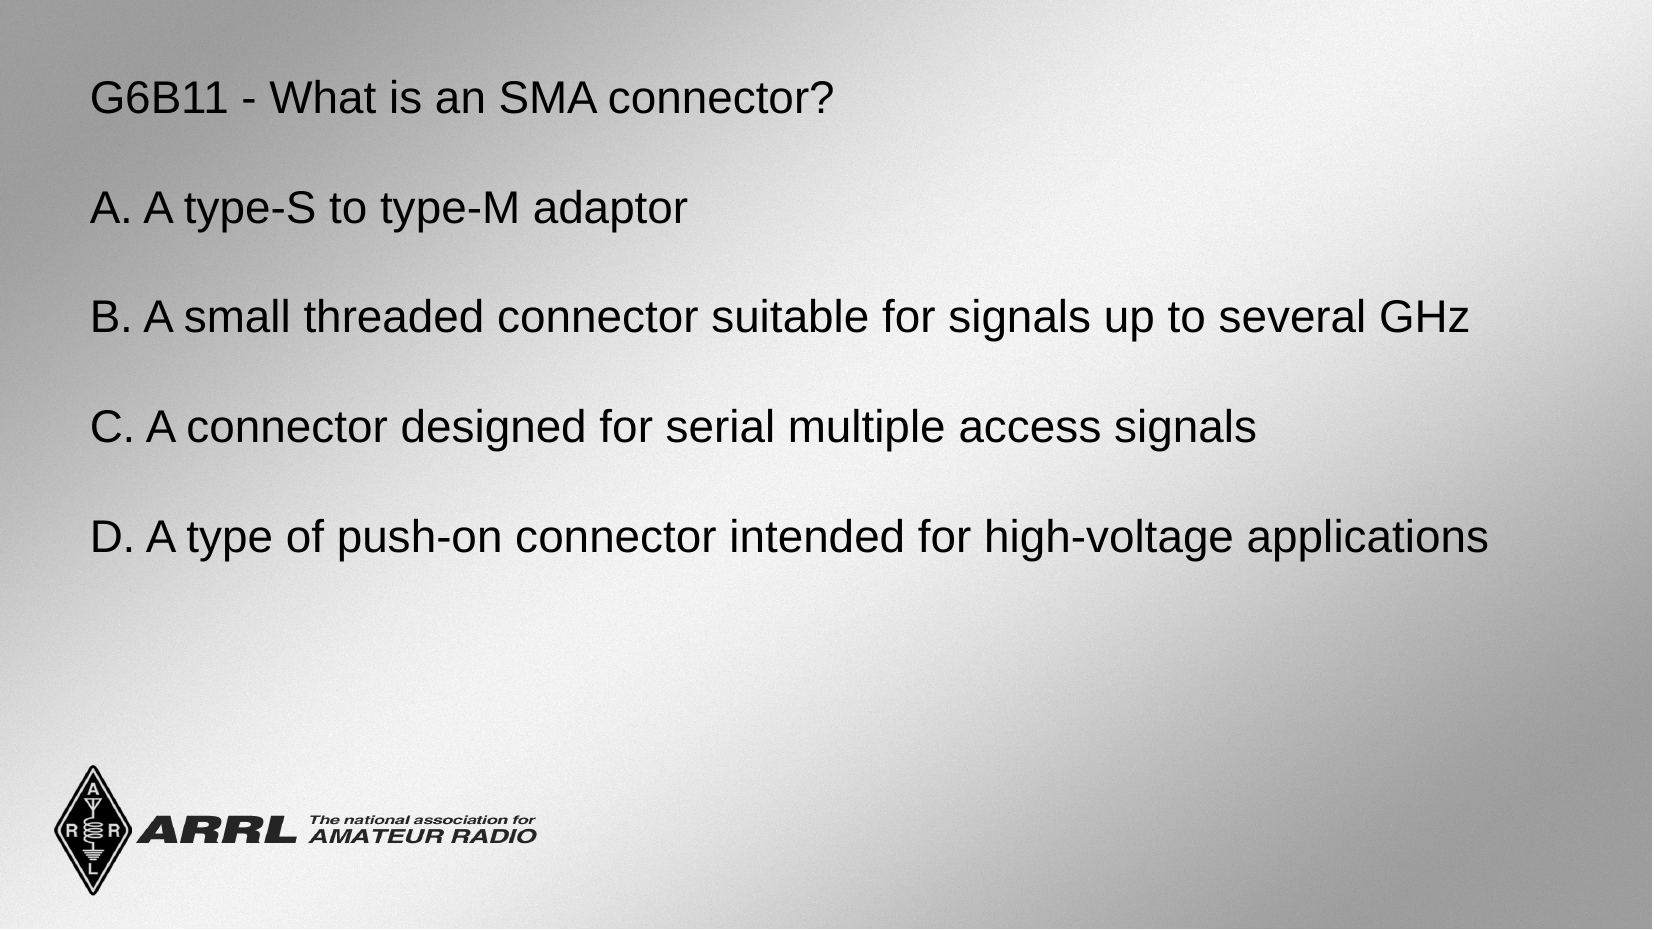

G6B11 - What is an SMA connector?

A. A type-S to type-M adaptor

B. A small threaded connector suitable for signals up to several GHz

C. A connector designed for serial multiple access signals

D. A type of push-on connector intended for high-voltage applications